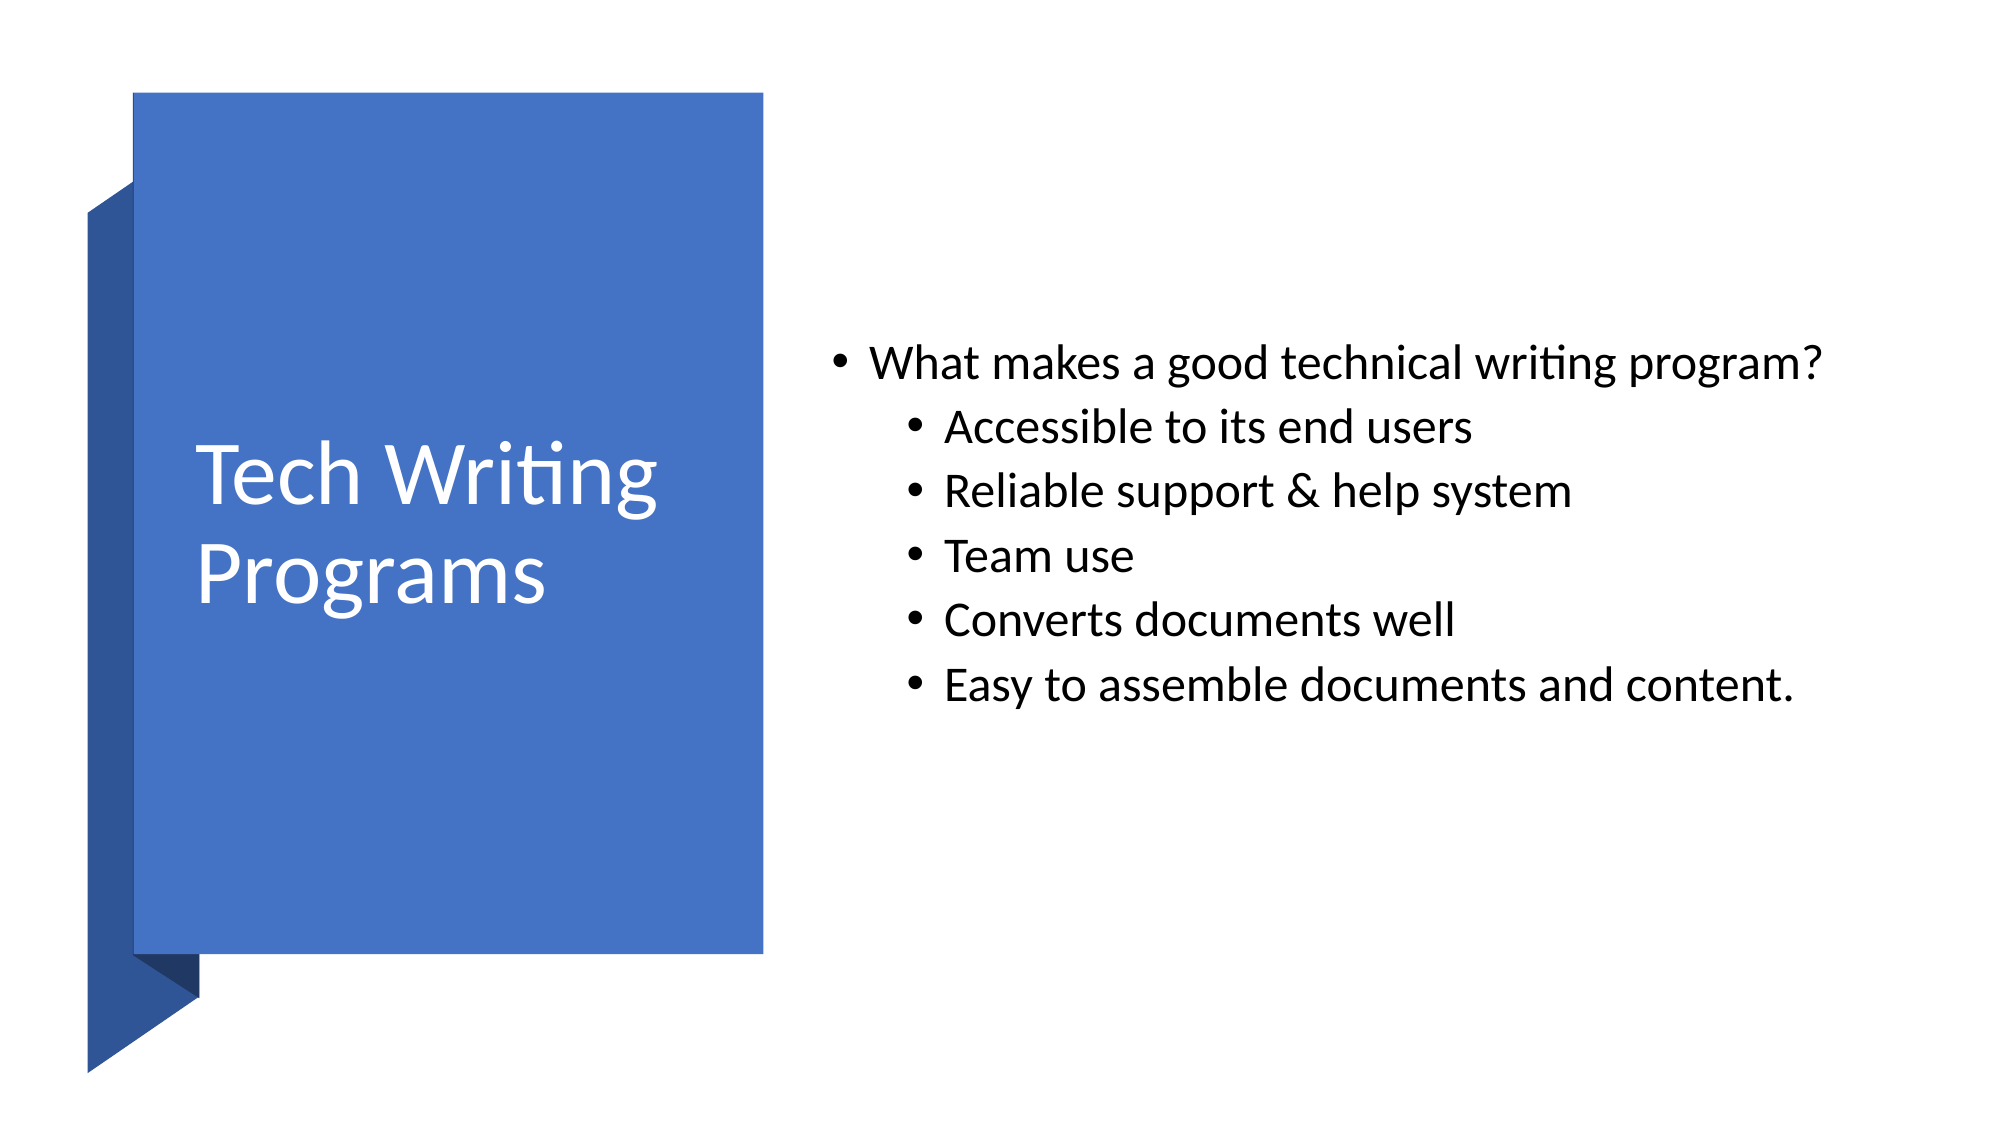

# Tech Writing Programs
What makes a good technical writing program?
Accessible to its end users
Reliable support & help system
Team use
Converts documents well
Easy to assemble documents and content.